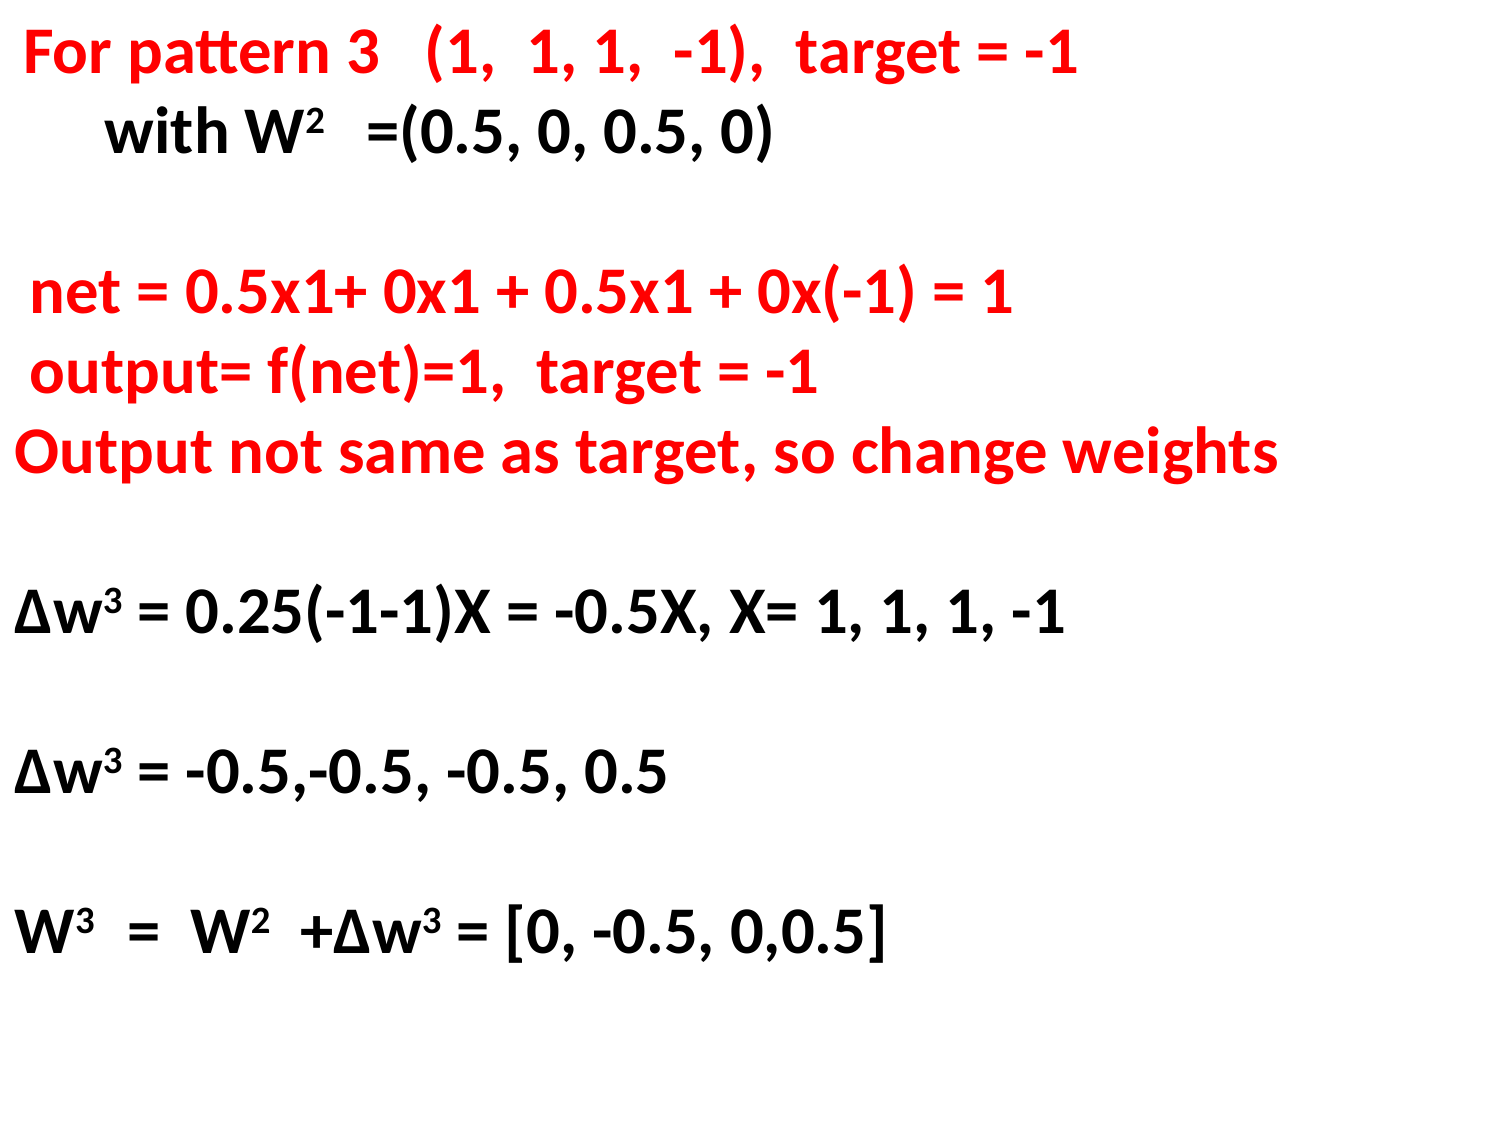

For pattern 3   (1,  1, 1,  -1),  target = -1
      with W2    =(0.5, 0, 0.5, 0)

 net = 0.5x1+ 0x1 + 0.5x1 + 0x(-1) = 1
 output= f(net)=1,  target = -1
Output not same as target, so change weights

Δw3 = 0.25(-1-1)X = -0.5X, X= 1, 1, 1, -1

Δw3 = -0.5,-0.5, -0.5, 0.5

W3   =  W2  +Δw3 = [0, -0.5, 0,0.5]